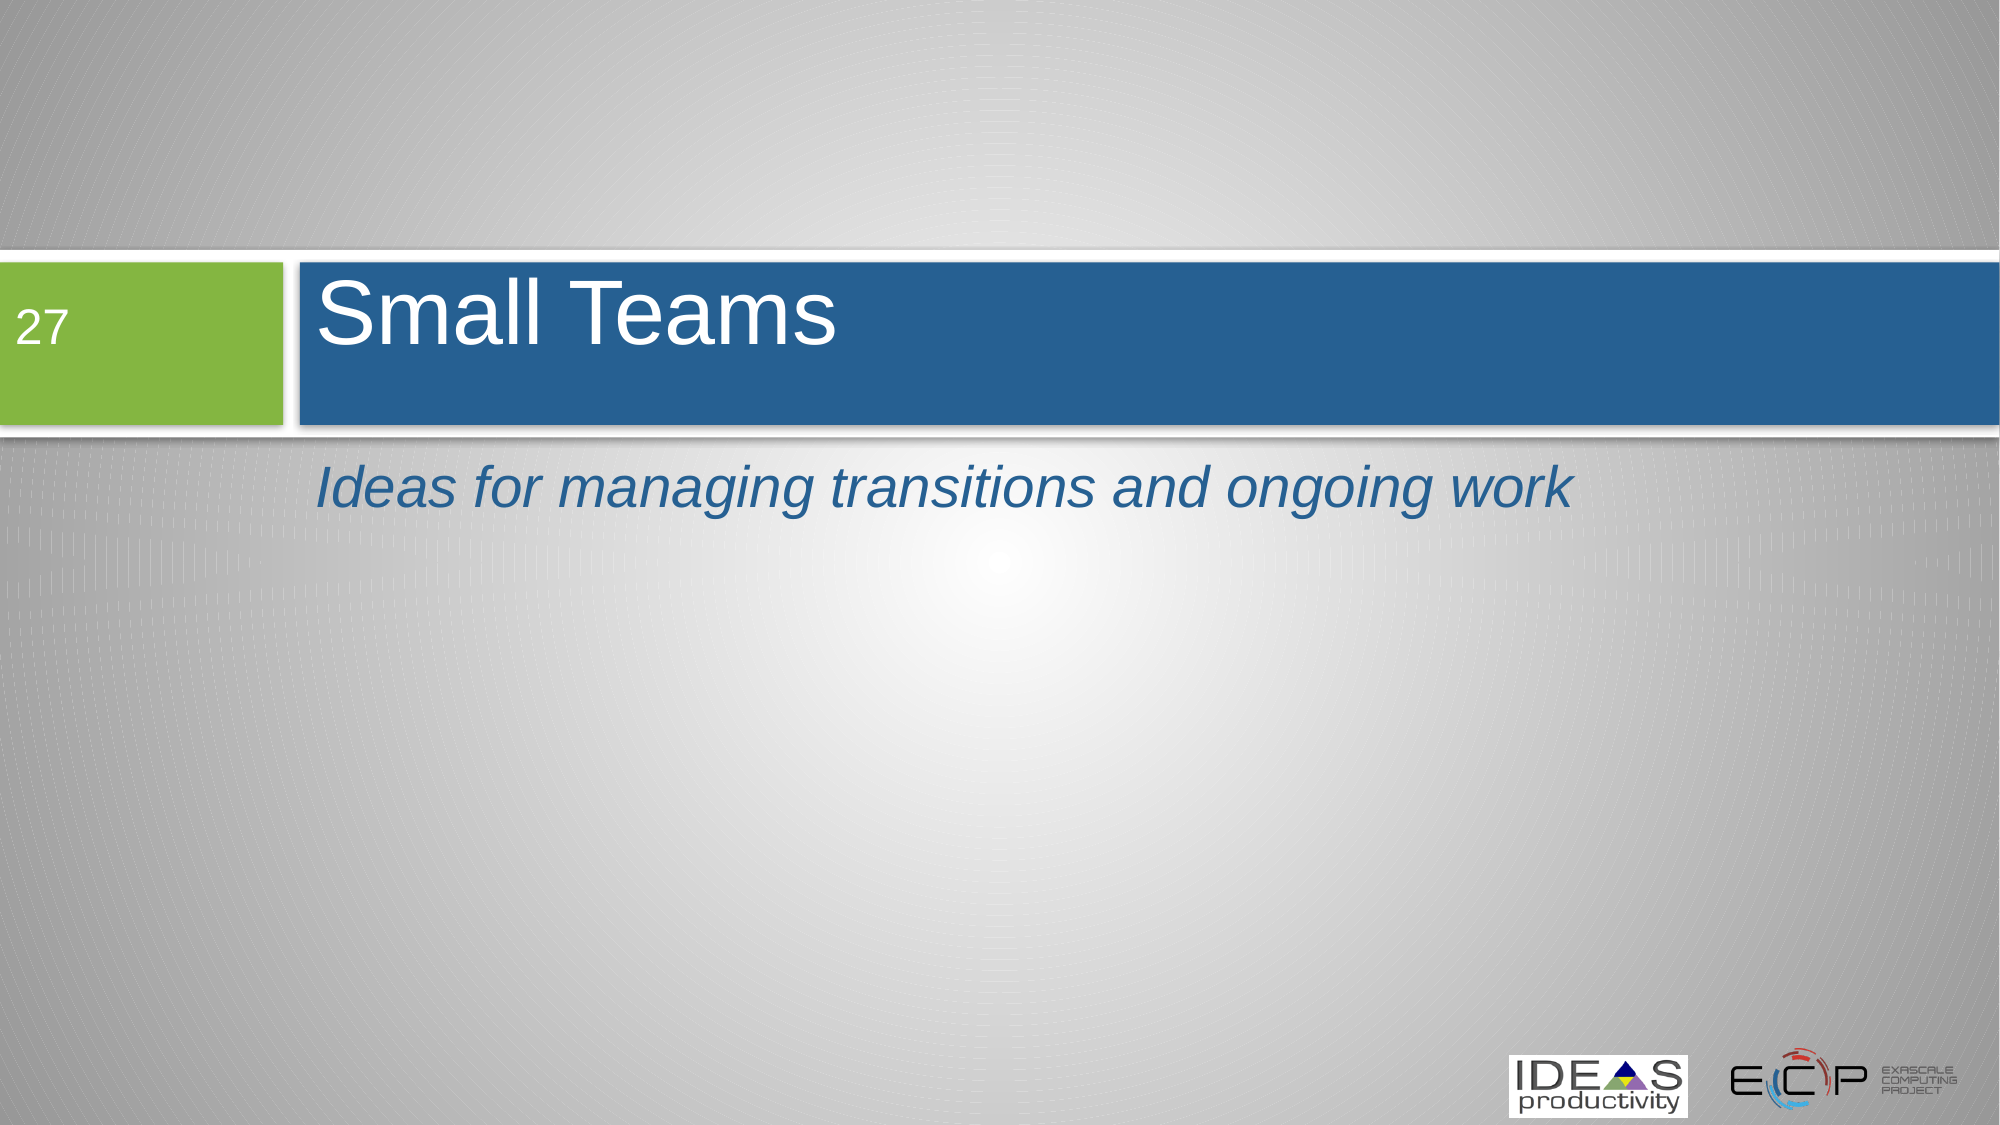

# Small Teams
27
Ideas for managing transitions and ongoing work